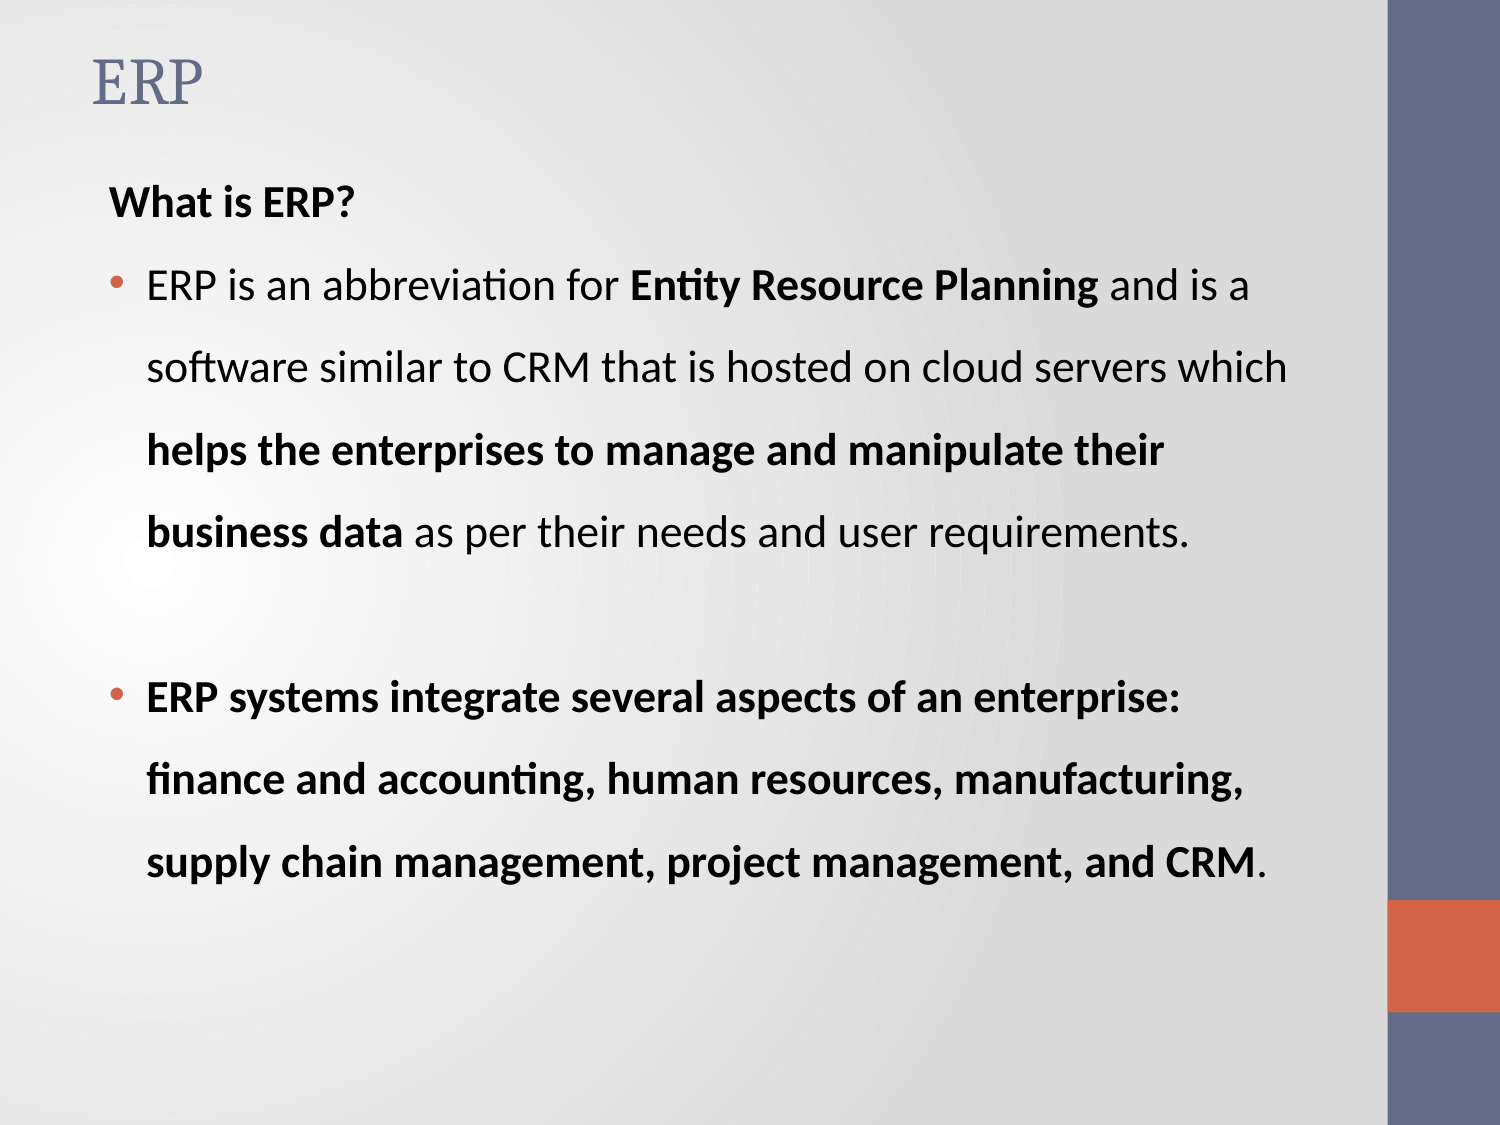

# ERP
What is ERP?
ERP is an abbreviation for Entity Resource Planning and is a software similar to CRM that is hosted on cloud servers which helps the enterprises to manage and manipulate their business data as per their needs and user requirements.

ERP systems integrate several aspects of an enterprise: finance and accounting, human resources, manufacturing, supply chain management, project management, and CRM.